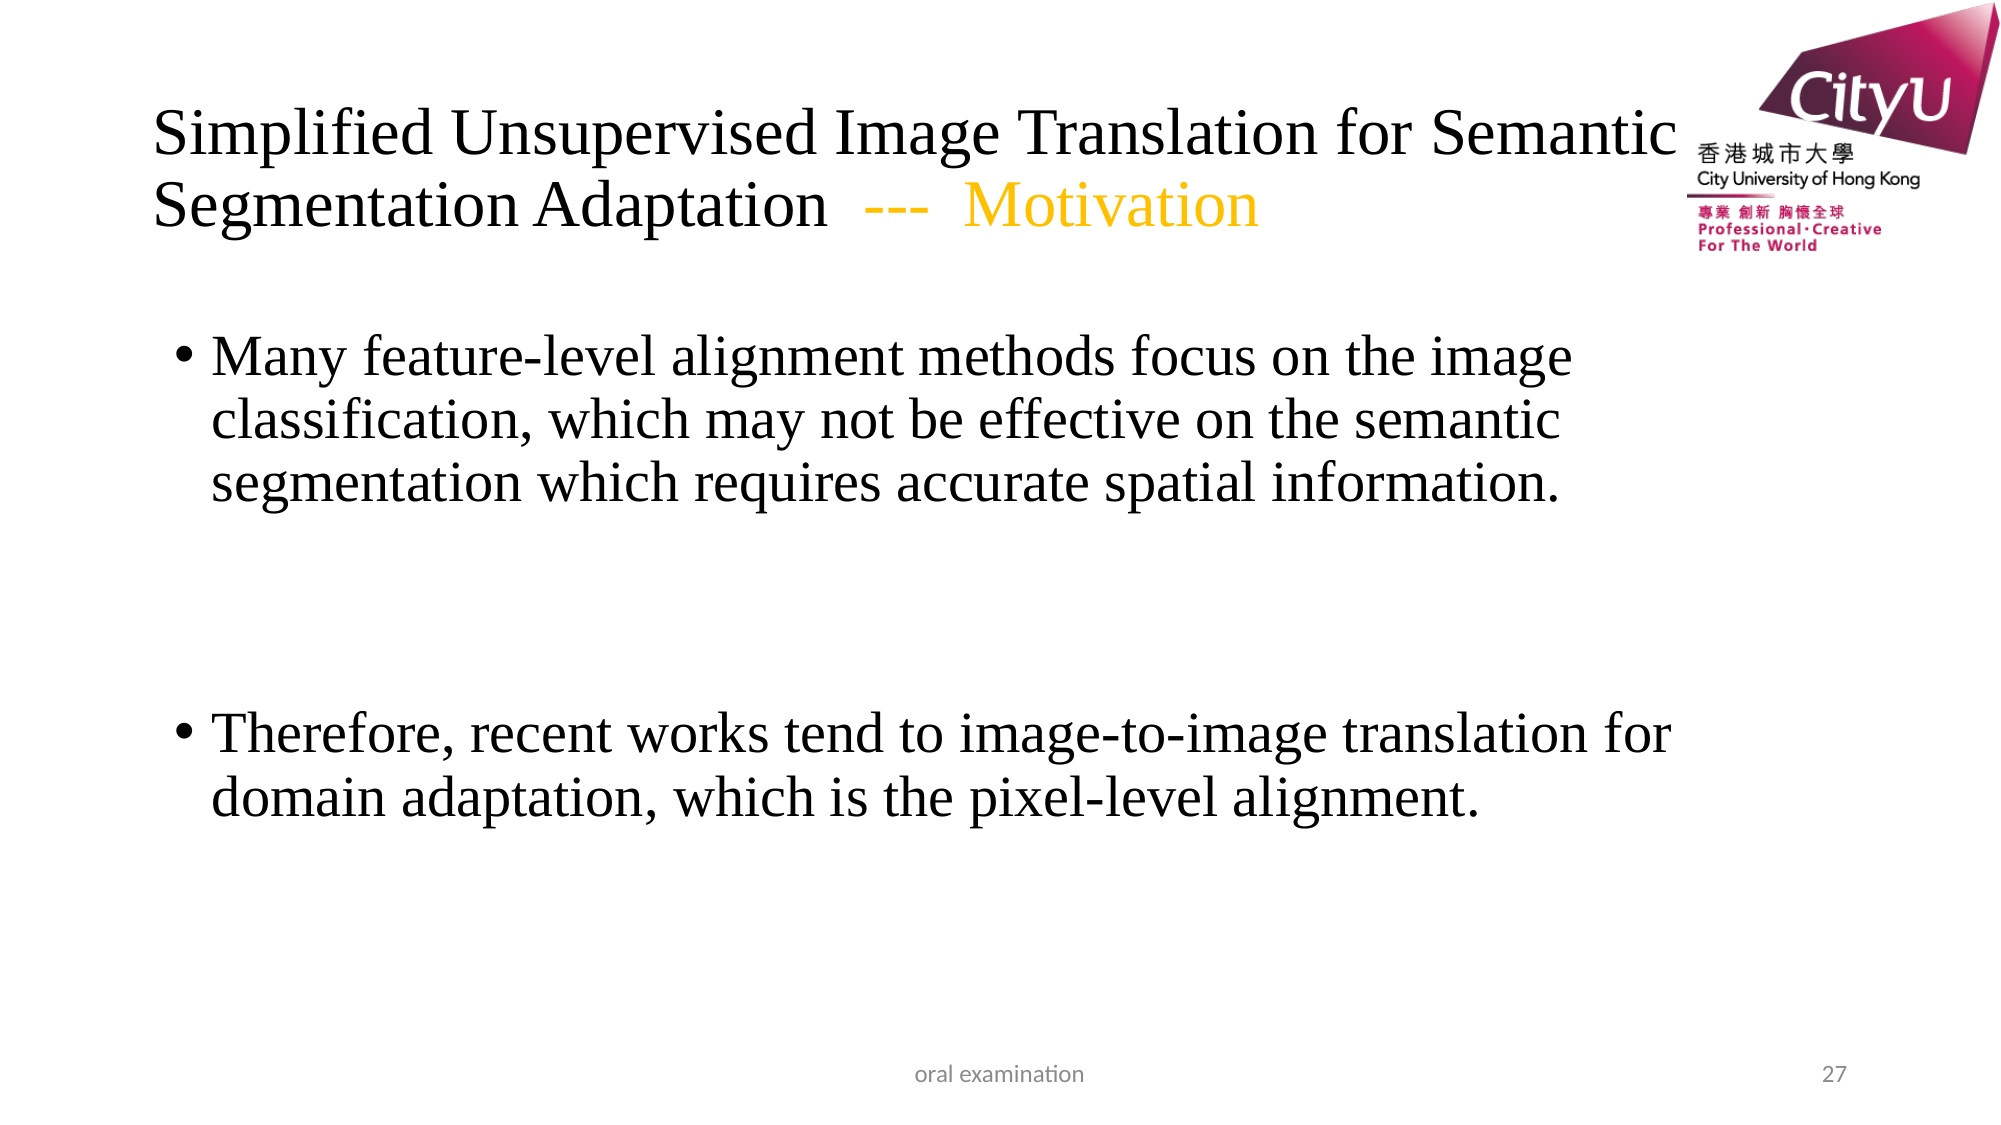

# Simplified Unsupervised Image Translation for Semantic Segmentation Adaptation  ---  Motivation
Many feature-level alignment methods focus on the image classification, which may not be effective on the semantic segmentation which requires accurate spatial information.

Therefore, recent works tend to image-to-image translation for domain adaptation, which is the pixel-level alignment.

oral examination
27